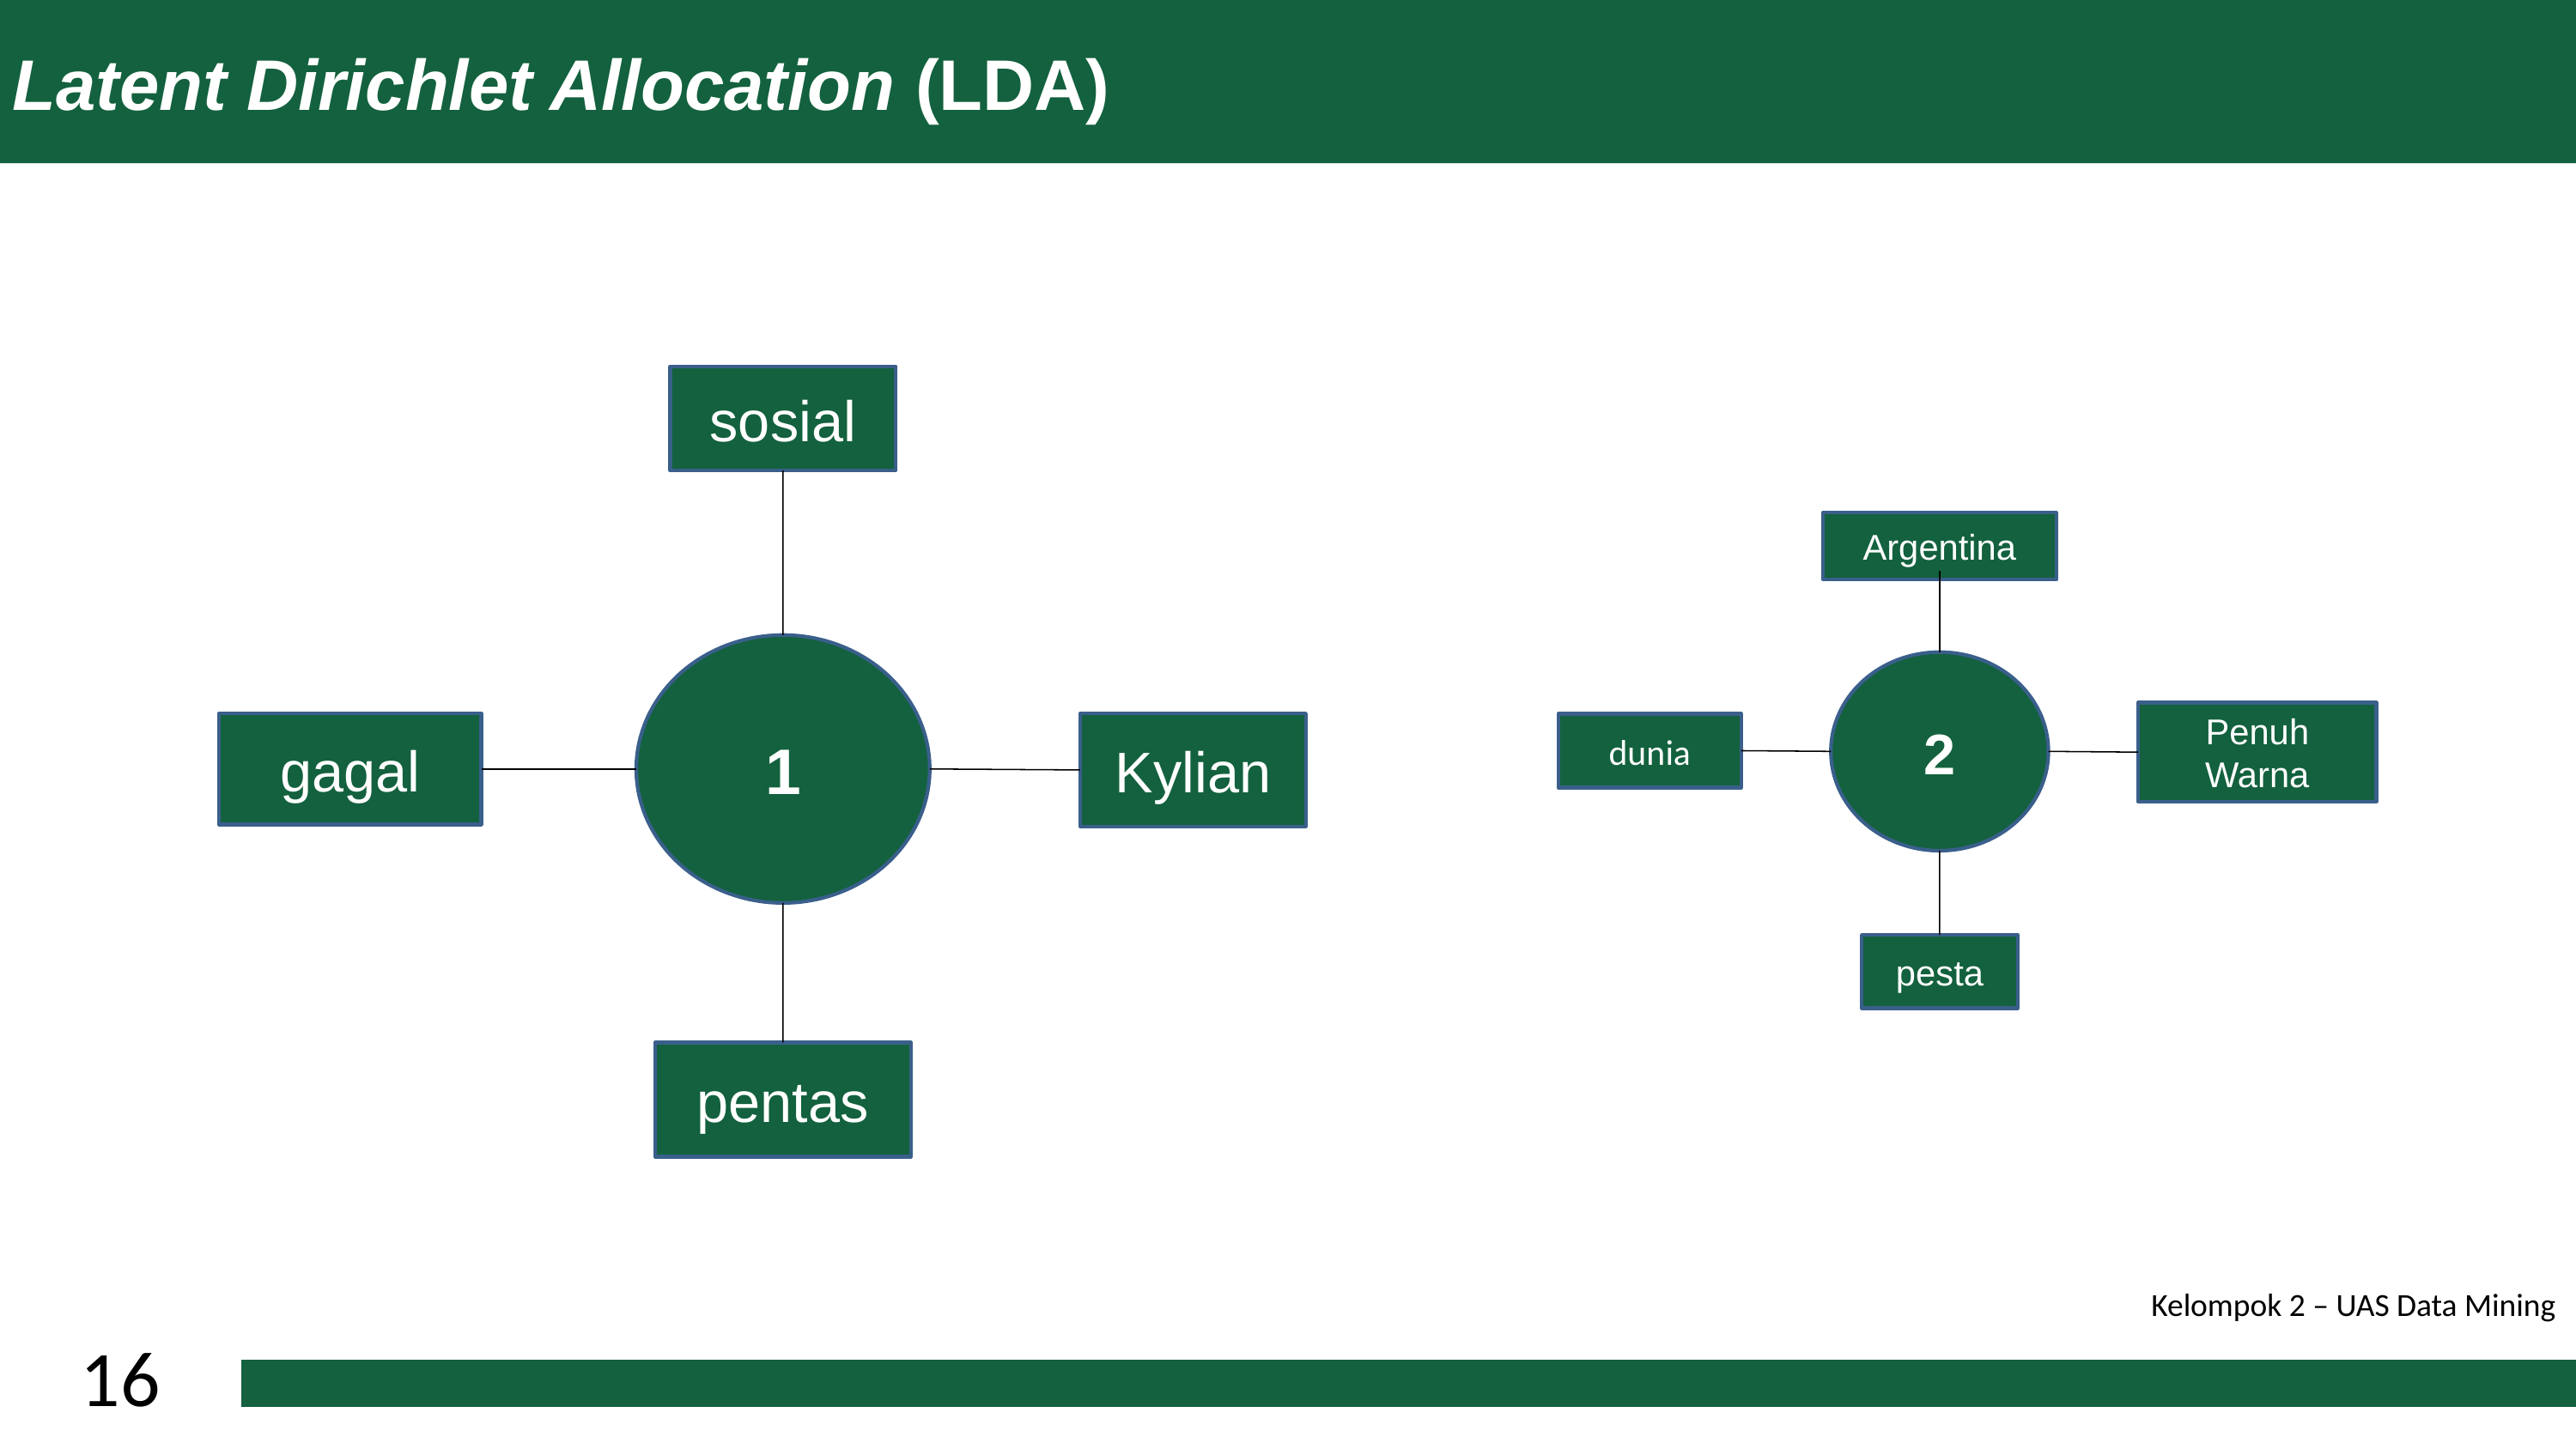

Latent Dirichlet Allocation (LDA)
sosial
Argentina
1
2
Penuh Warna
gagal
Kylian
dunia
pesta
pentas
Kelompok 2 – UAS Data Mining
16